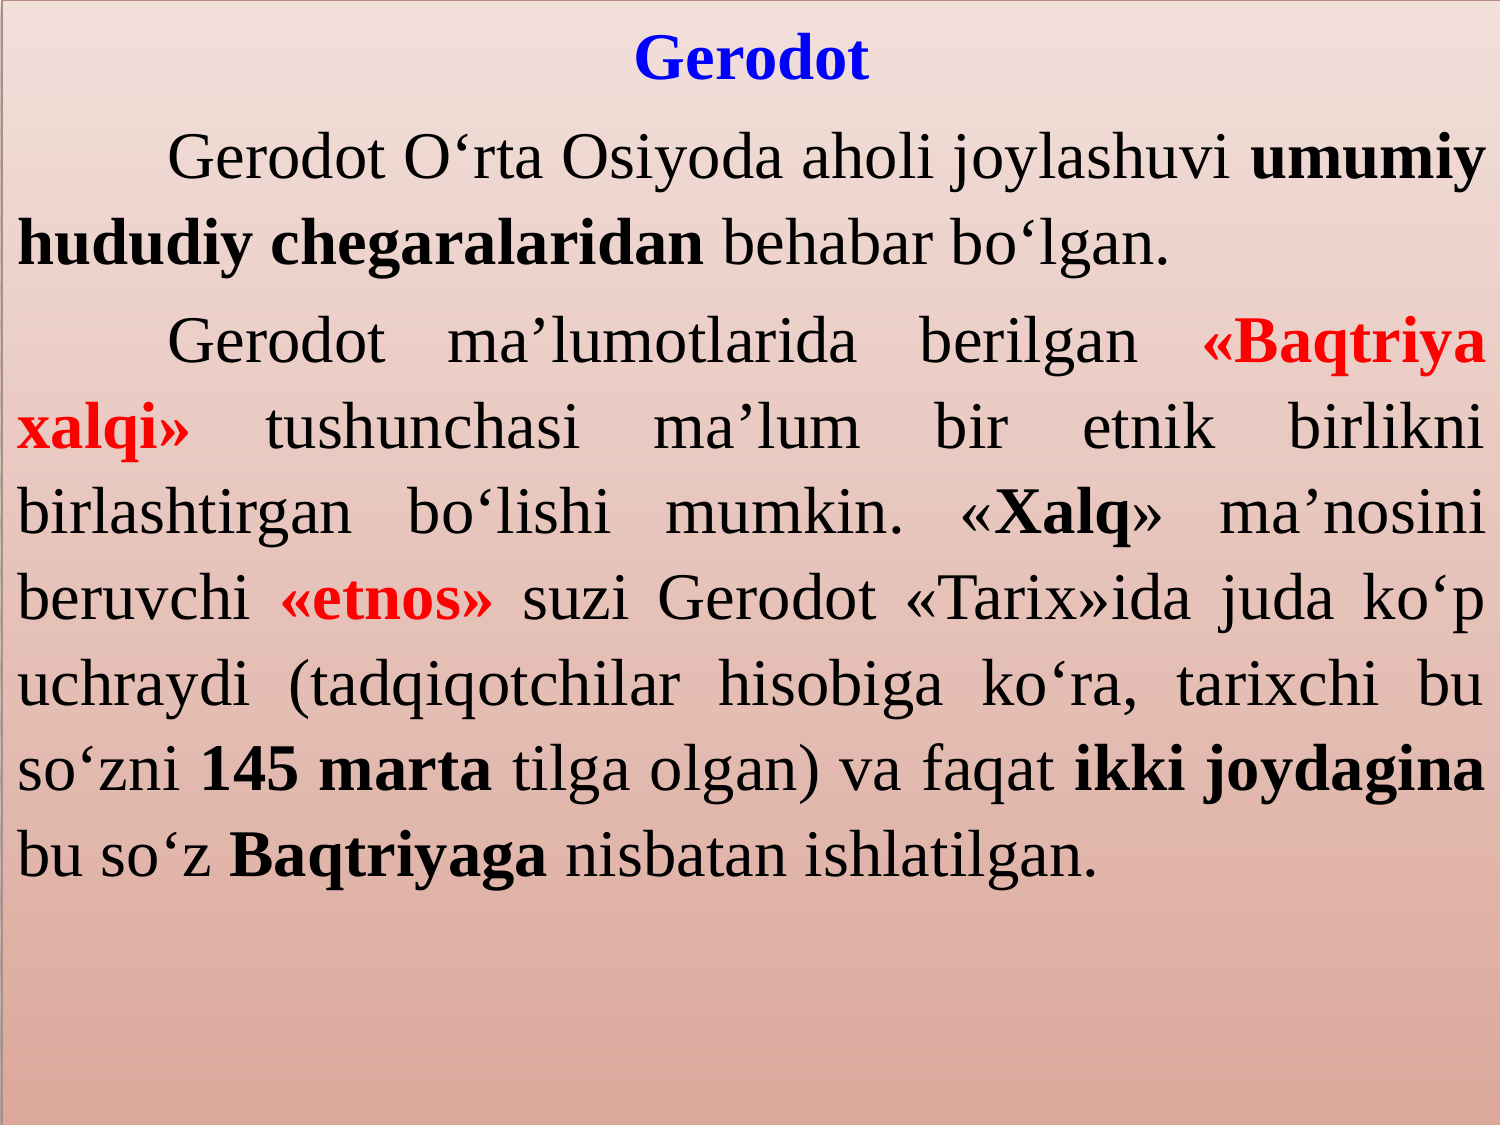

Gerodot
	Gerodot O‘rta Osiyoda aholi joylashuvi umumiy hududiy chegaralaridan behabar bo‘lgan.
	Gerodot ma’lumotlarida berilgan «Baqtriya xalqi» tushunchasi ma’lum bir etnik birlikni birlashtirgan bo‘lishi mumkin. «Xalq» ma’nosini beruvchi «etnos» suzi Gerodot «Tarix»ida juda ko‘p uchraydi (tadqiqotchilar hisobiga ko‘ra, tarixchi bu so‘zni 145 marta tilga olgan) va faqat ikki joydagina bu so‘z Baqtriyaga nisbatan ishlatilgan.